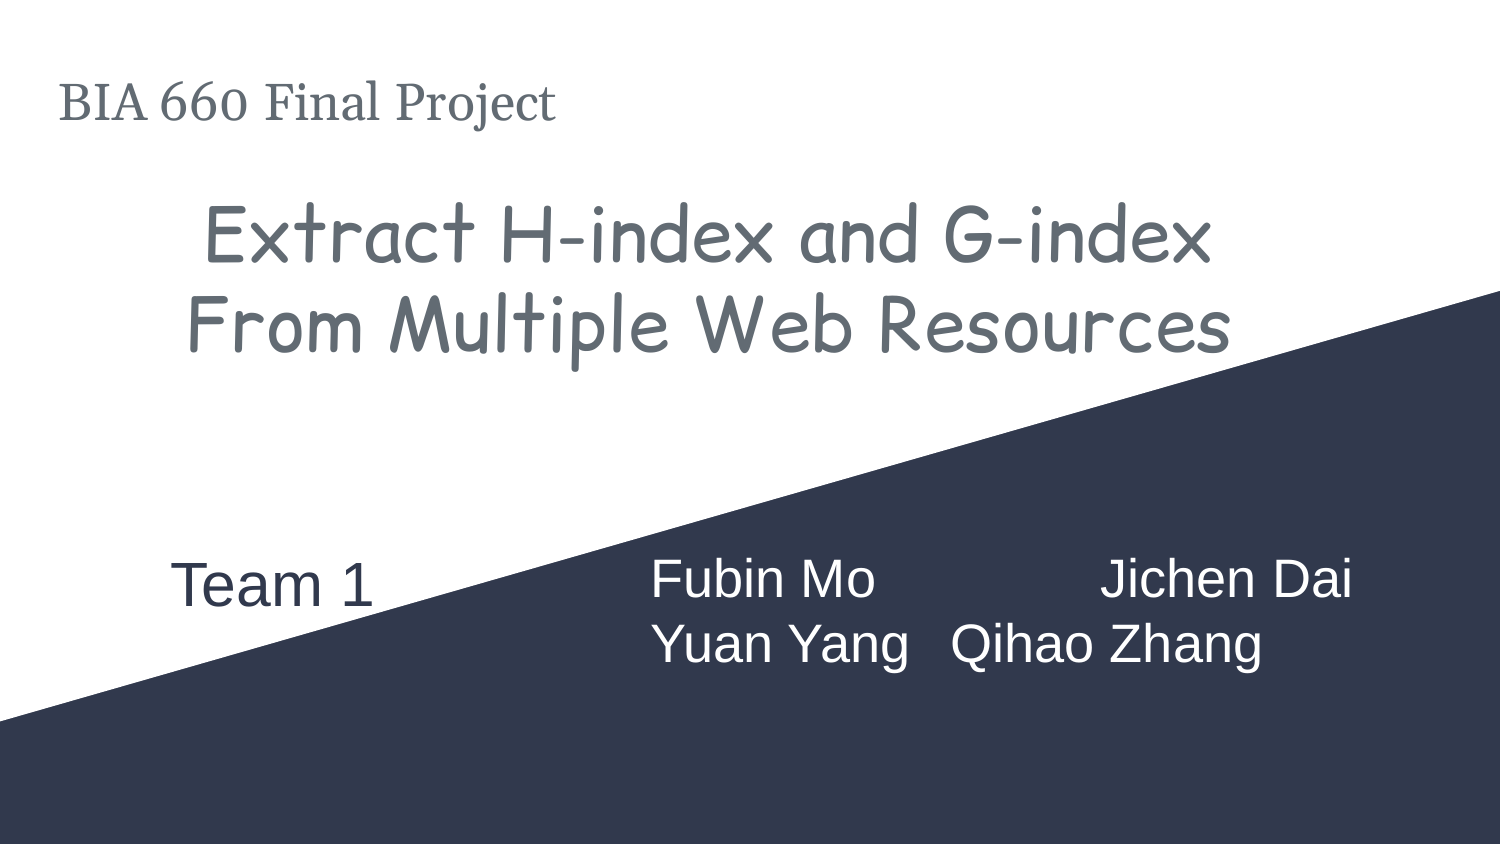

# BIA 660 Final Project
Extract H-index and G-index From Multiple Web Resources

Team 1

Fubin Mo		Jichen Dai
Yuan Yang	Qihao Zhang